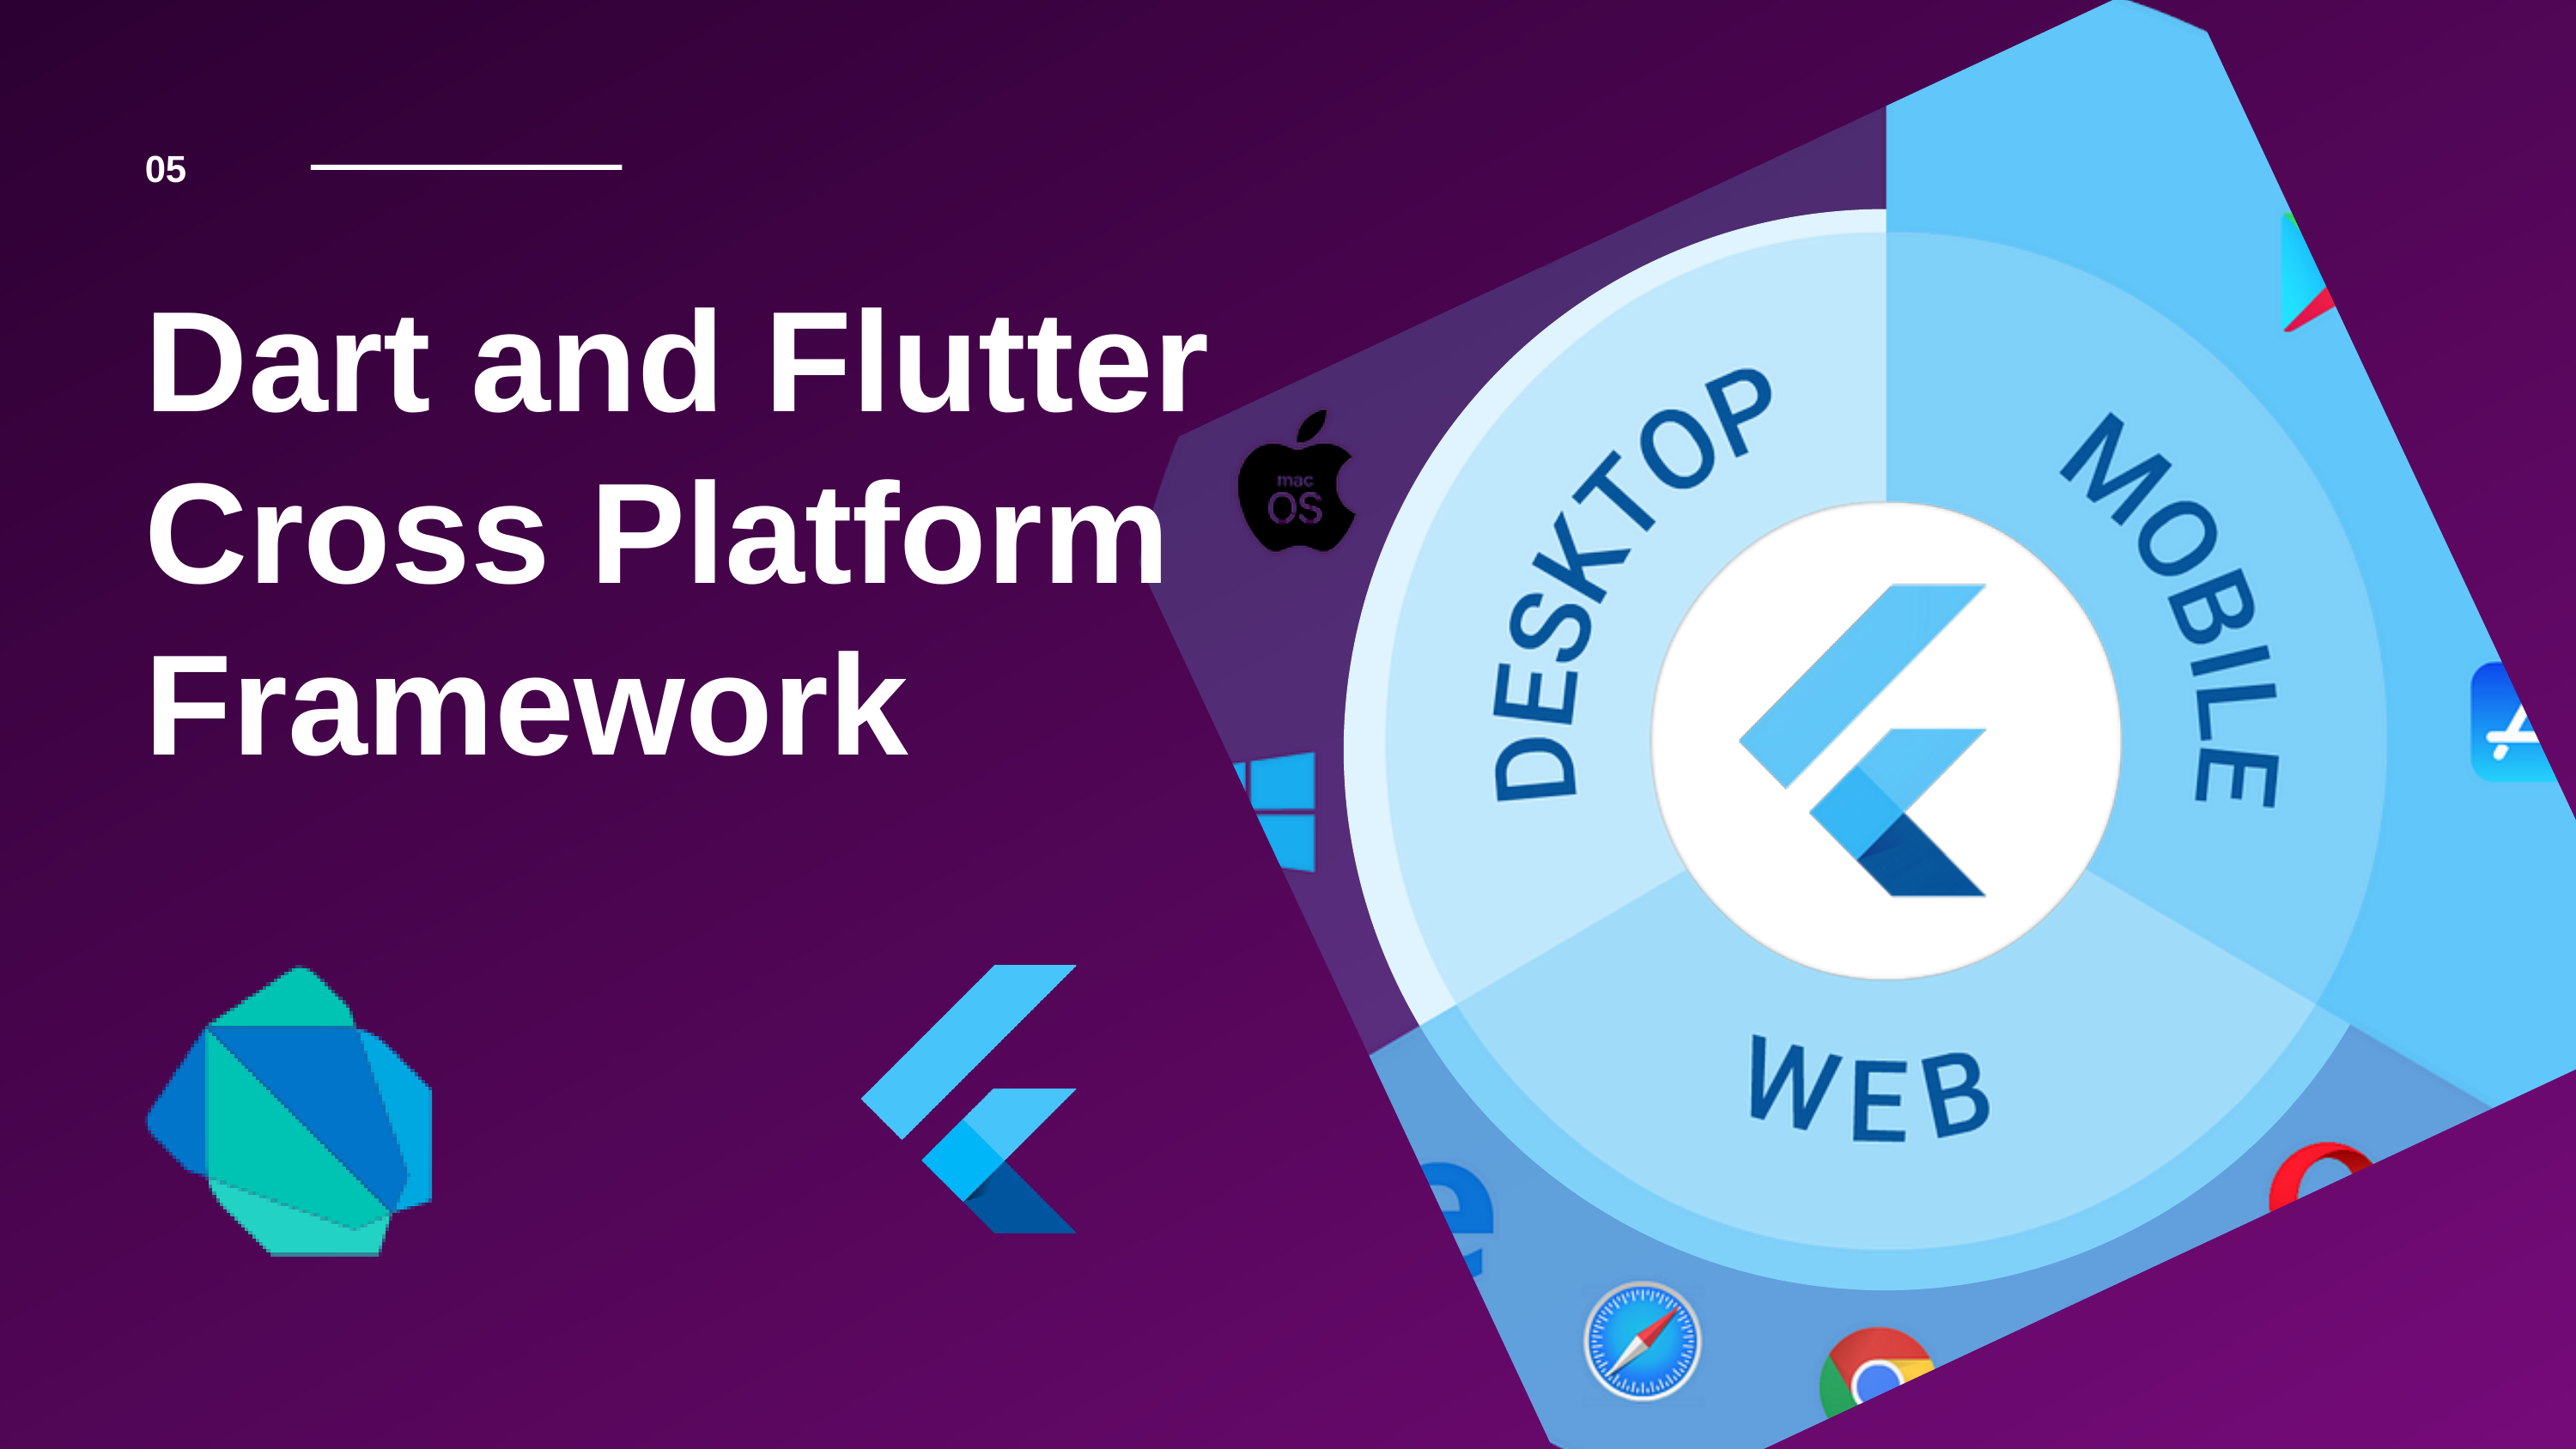

05

Dart and Flutter
Cross Platform
Framework